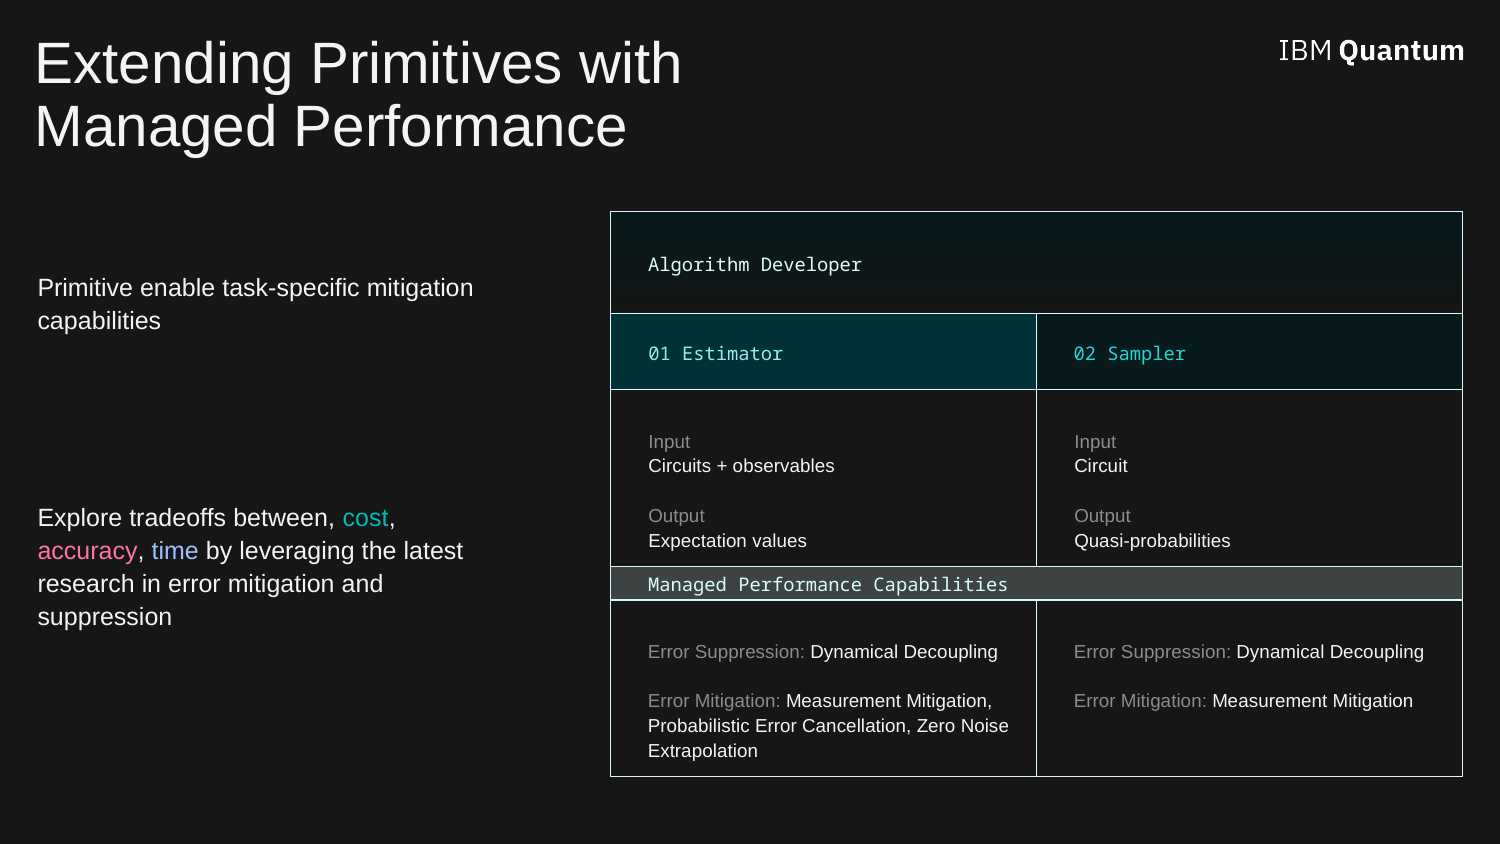

# Extending Primitives with Managed Performance
Algorithm Developer
01 Estimator
02 Sampler
Input
Circuits + observables

Output
Expectation values

Input
Circuit

Output
Quasi-probabilities

Primitive enable task-specific mitigation capabilities
Explore tradeoffs between, cost, accuracy, time by leveraging the latest research in error mitigation and suppression
Managed Performance Capabilities
Error Suppression: Dynamical Decoupling

Error Mitigation: Measurement Mitigation, Probabilistic Error Cancellation, Zero Noise Extrapolation

Error Suppression: Dynamical Decoupling

Error Mitigation: Measurement Mitigation